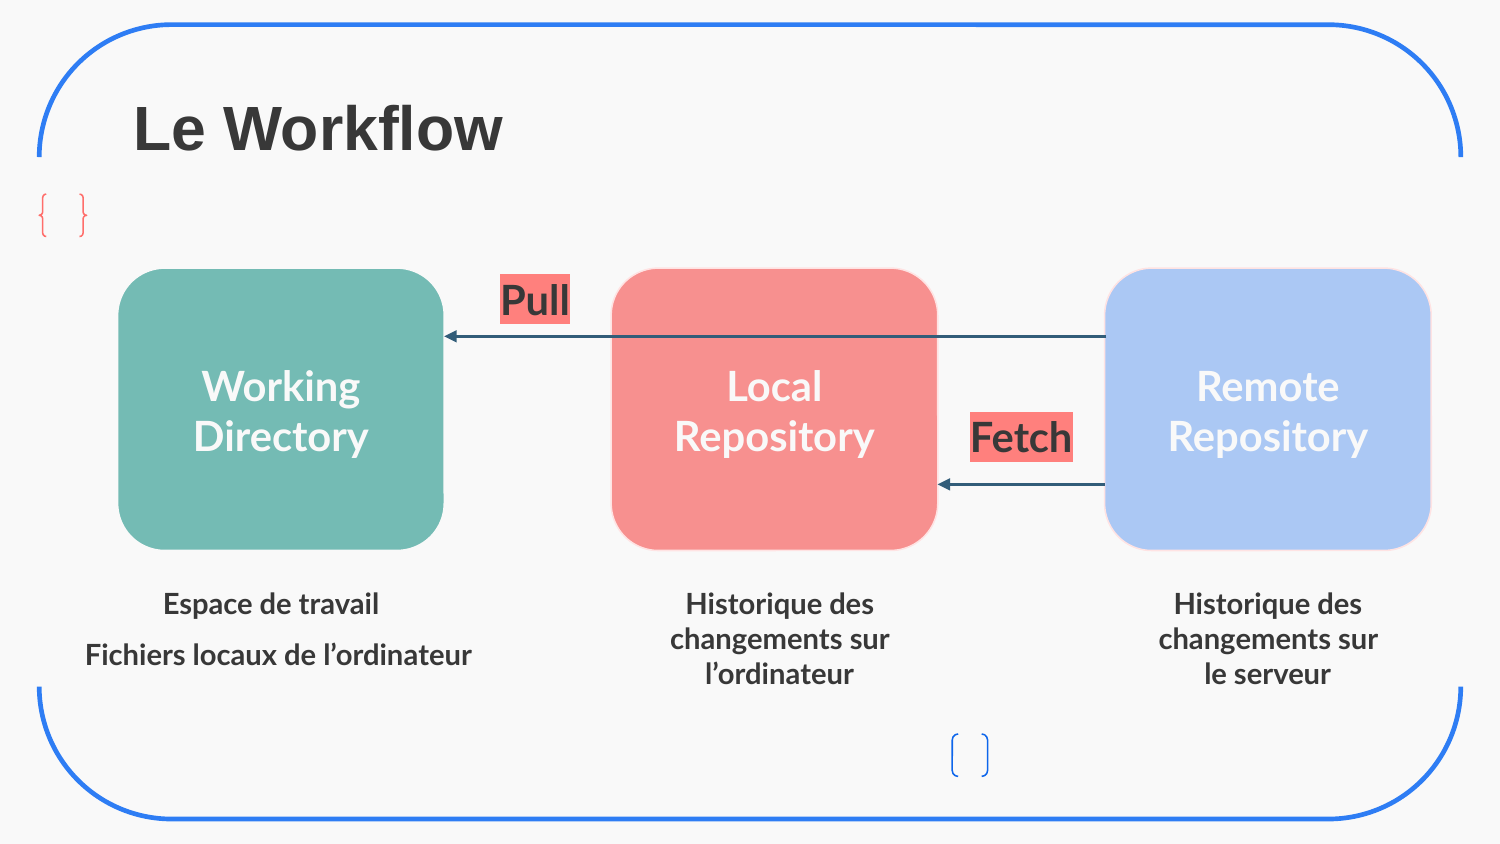

# Le Workflow

Pull
Working Directory
Local Repository
Remote Repository
Fetch
Espace de travail
Historique des changements sur l’ordinateur
Historique des changements sur le serveur
Fichiers locaux de l’ordinateur